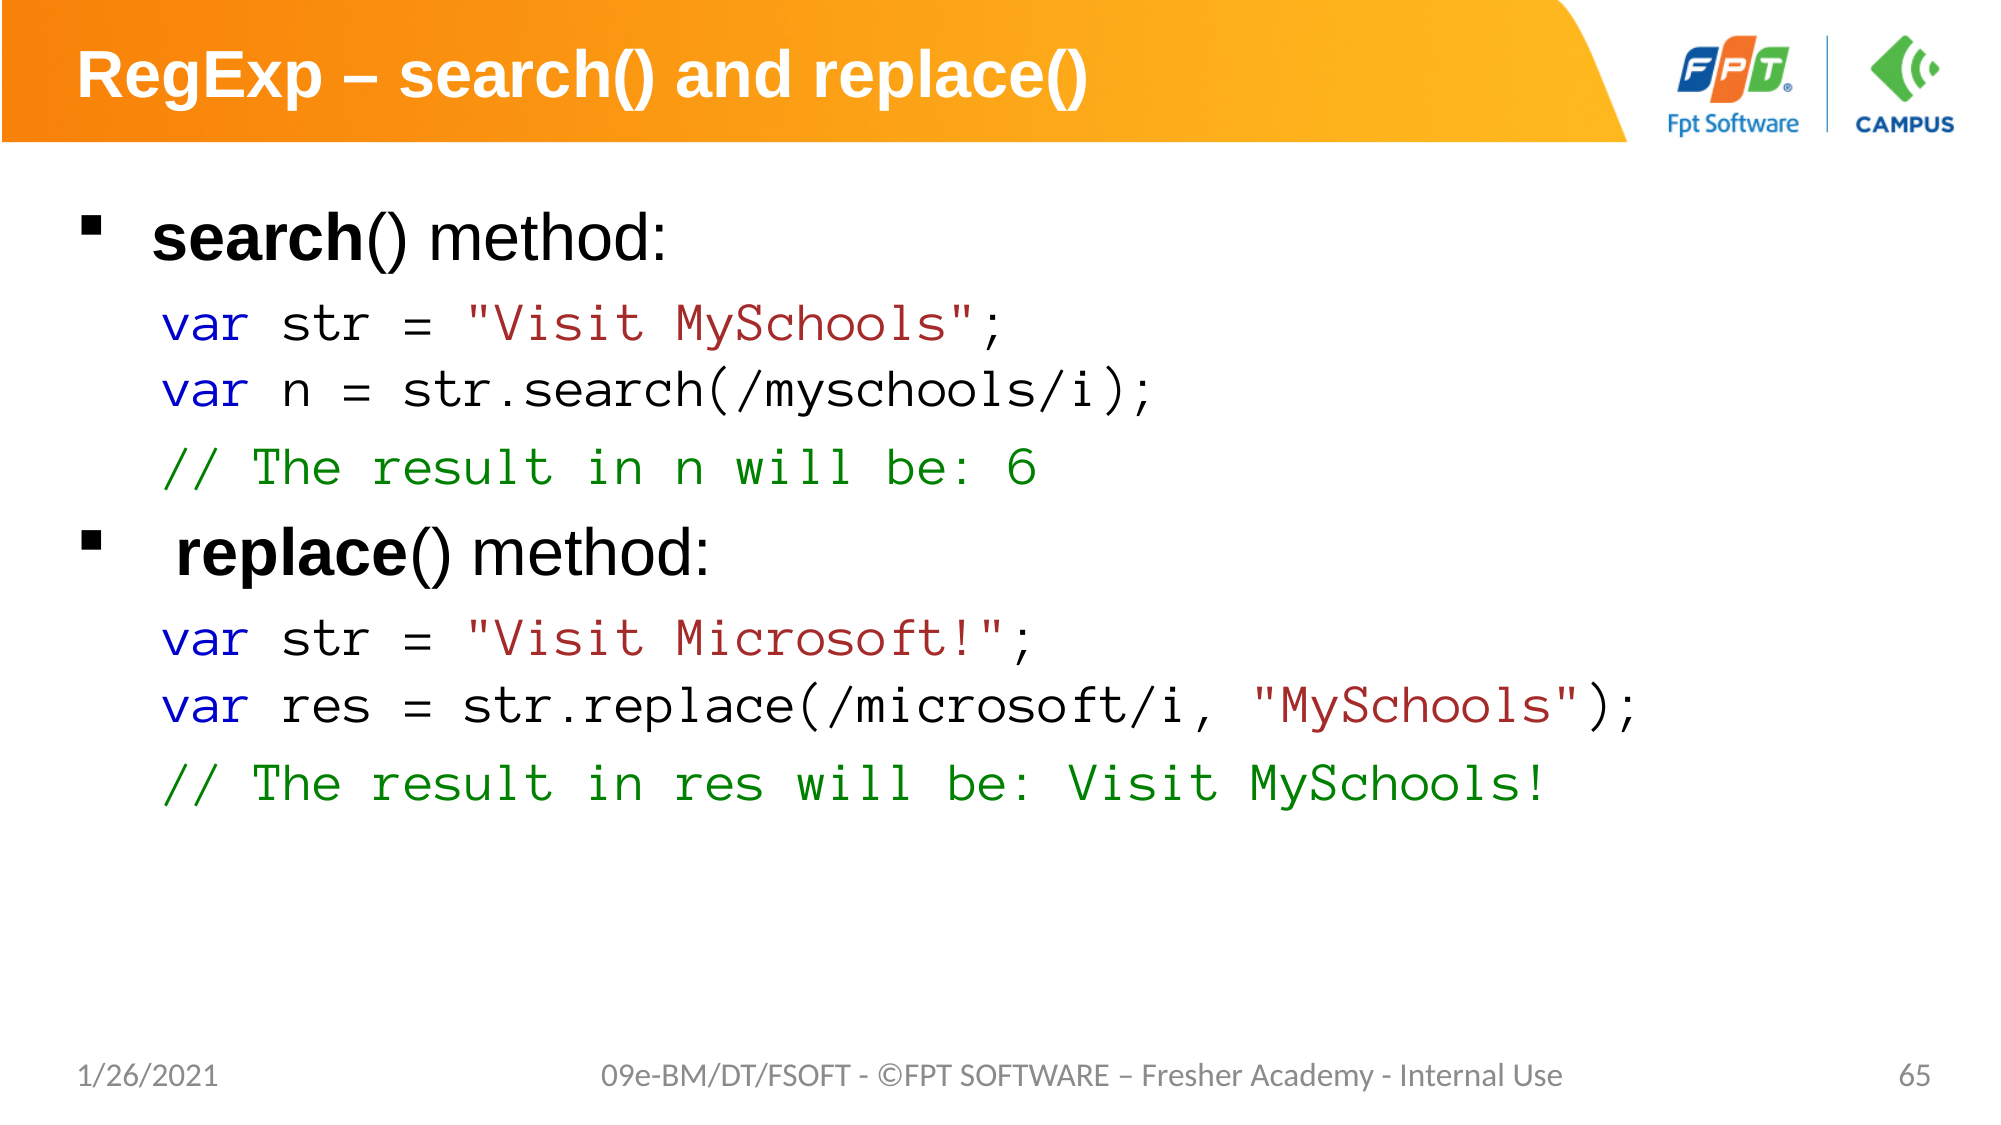

# RegExp – search() and replace()
search() method:
var str = "Visit MySchools";
var n = str.search(/myschools/i);
// The result in n will be: 6
replace() method:
var str = "Visit Microsoft!";
var res = str.replace(/microsoft/i, "MySchools");
// The result in res will be: Visit MySchools!

1/26/2021
09e-BM/DT/FSOFT - ©FPT SOFTWARE – Fresher Academy - Internal Use
65